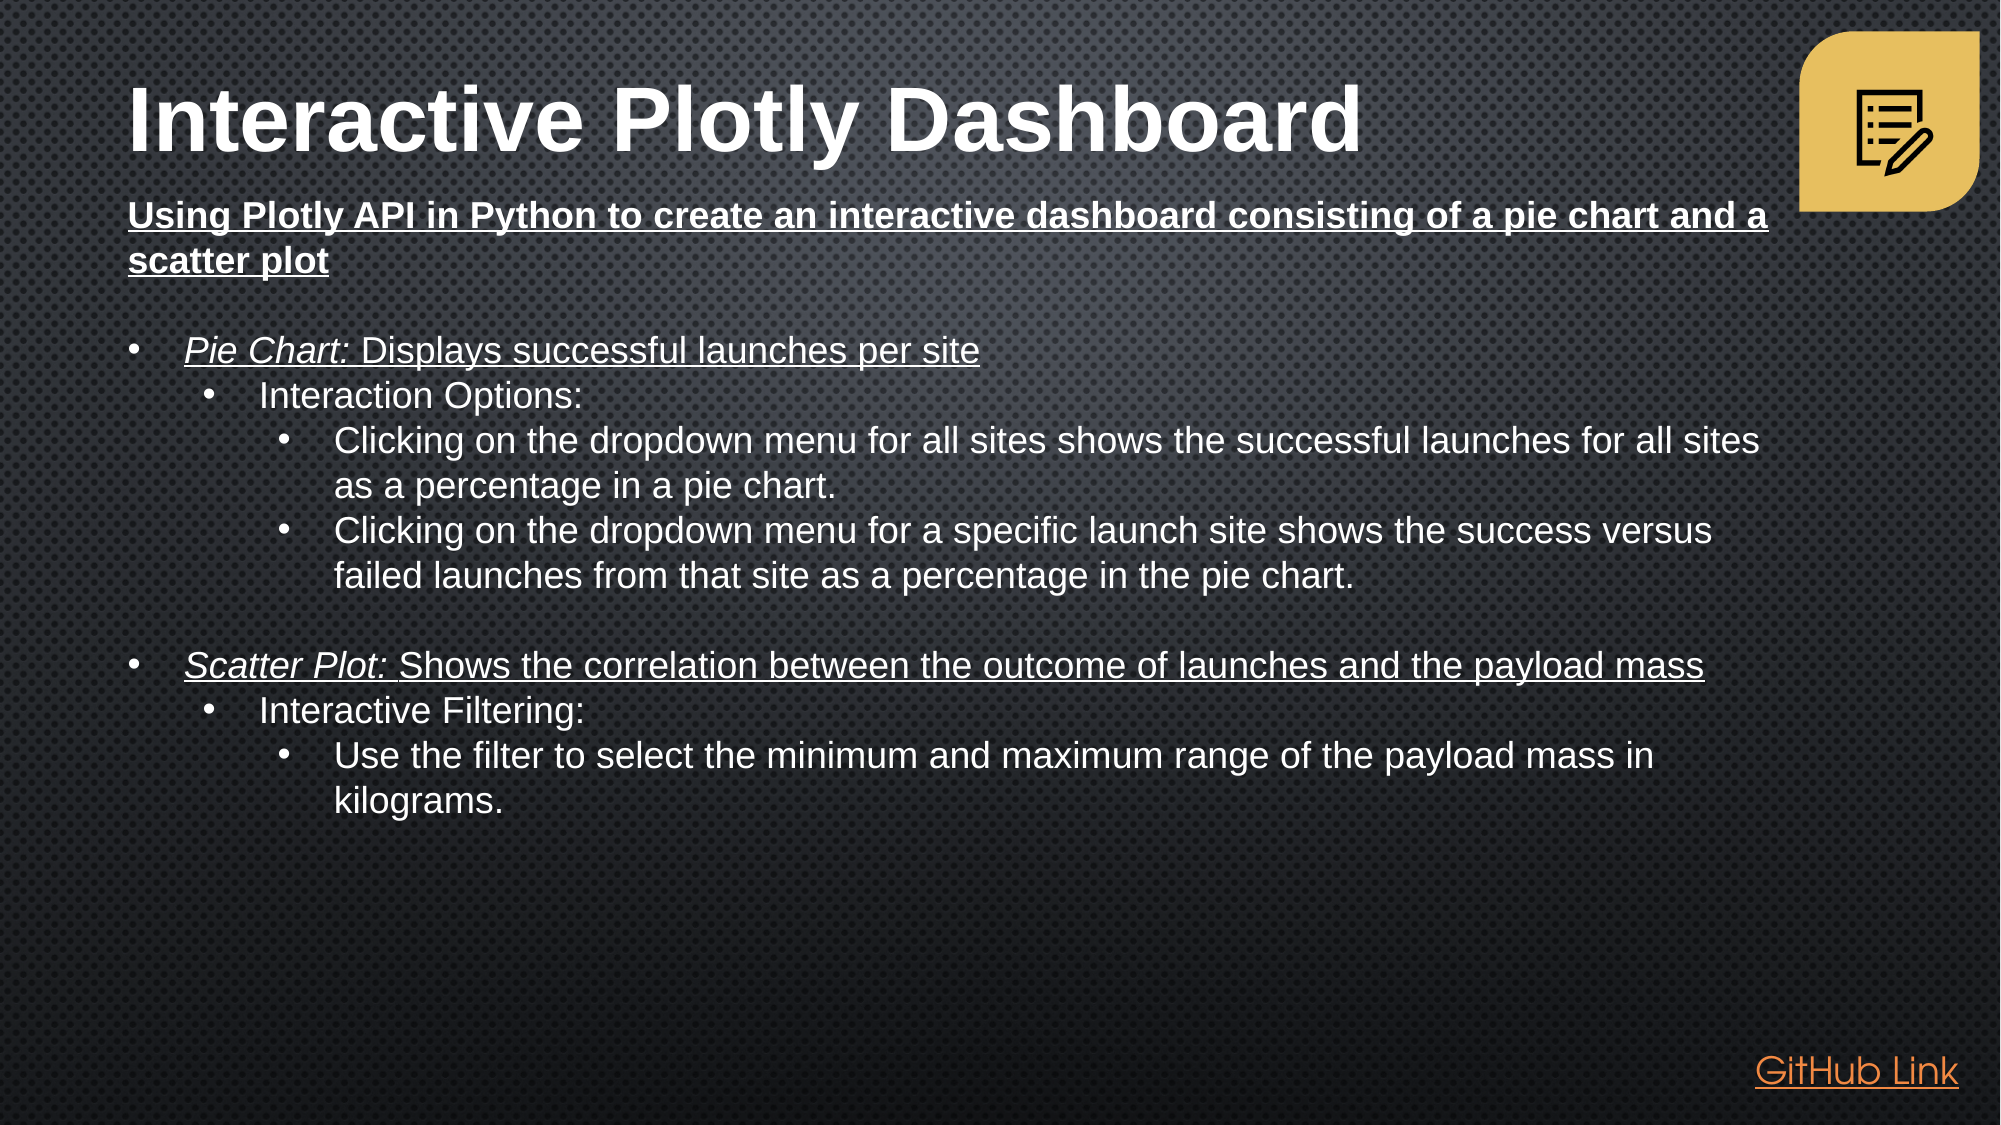

Interactive Plotly Dashboard

Using Plotly API in Python to create an interactive dashboard consisting of a pie chart and a scatter plot

Pie Chart: Displays successful launches per site
Interaction Options:
Clicking on the dropdown menu for all sites shows the successful launches for all sites as a percentage in a pie chart.
Clicking on the dropdown menu for a specific launch site shows the success versus failed launches from that site as a percentage in the pie chart.

Scatter Plot: Shows the correlation between the outcome of launches and the payload mass
Interactive Filtering:
Use the filter to select the minimum and maximum range of the payload mass in kilograms.

GitHub Link